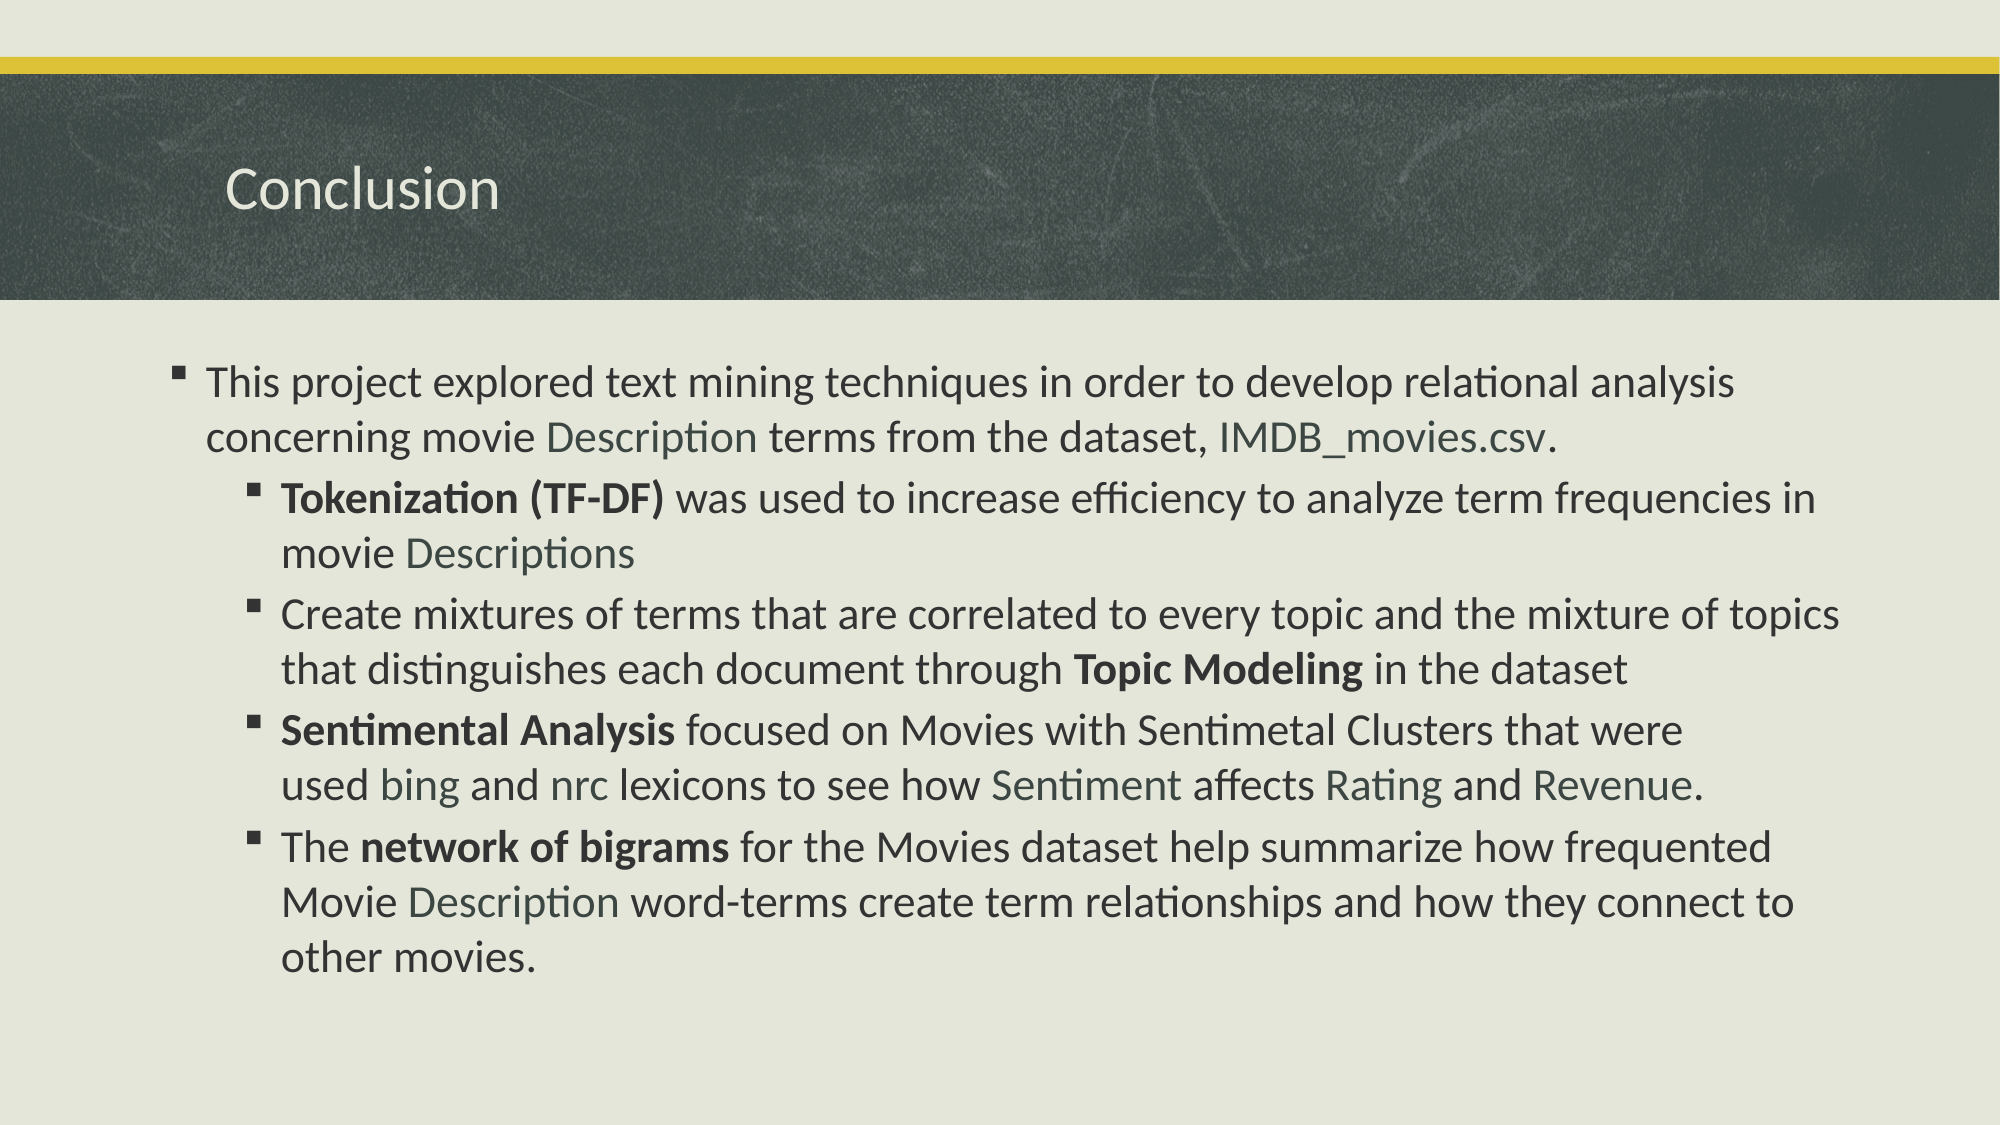

# Conclusion
This project explored text mining techniques in order to develop relational analysis concerning movie Description terms from the dataset, IMDB_movies.csv.
Tokenization (TF-DF) was used to increase efficiency to analyze term frequencies in movie Descriptions
Create mixtures of terms that are correlated to every topic and the mixture of topics that distinguishes each document through Topic Modeling in the dataset
Sentimental Analysis focused on Movies with Sentimetal Clusters that were used bing and nrc lexicons to see how Sentiment affects Rating and Revenue.
The network of bigrams for the Movies dataset help summarize how frequented Movie Description word-terms create term relationships and how they connect to other movies.